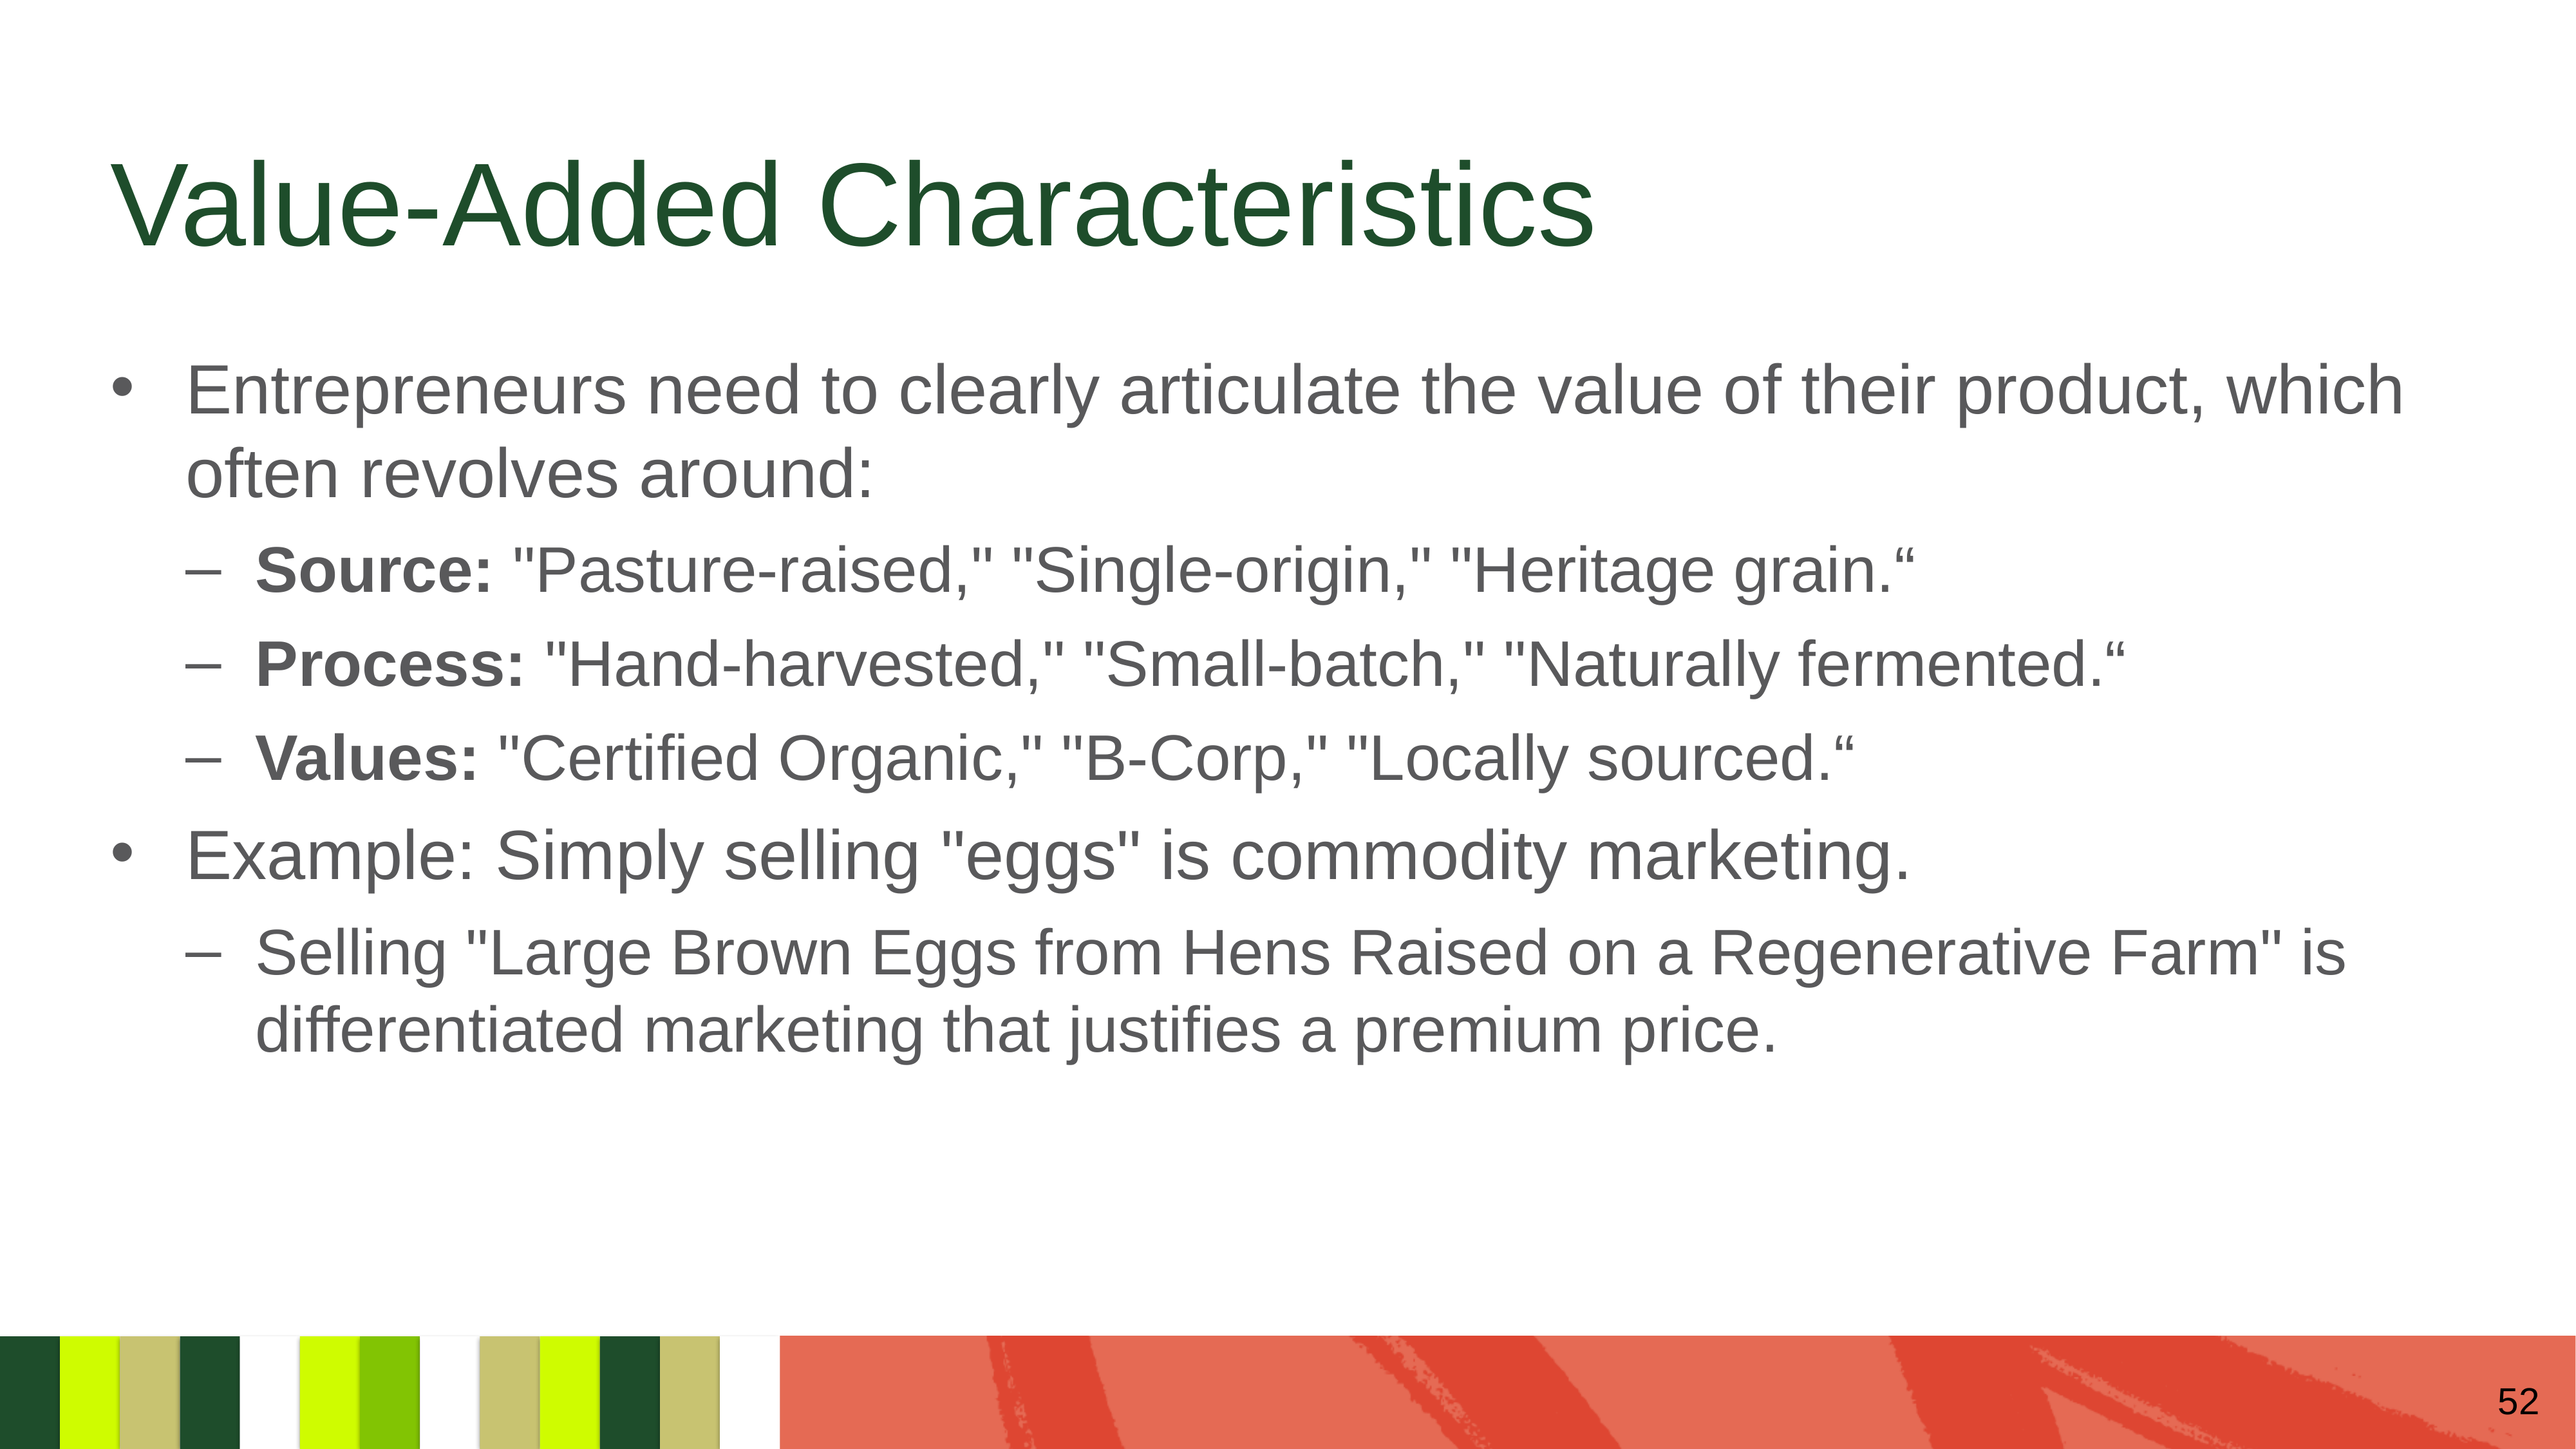

# Value-Added Characteristics
Entrepreneurs need to clearly articulate the value of their product, which often revolves around:
Source: "Pasture-raised," "Single-origin," "Heritage grain.“
Process: "Hand-harvested," "Small-batch," "Naturally fermented.“
Values: "Certified Organic," "B-Corp," "Locally sourced.“
Example: Simply selling "eggs" is commodity marketing.
Selling "Large Brown Eggs from Hens Raised on a Regenerative Farm" is differentiated marketing that justifies a premium price.
52